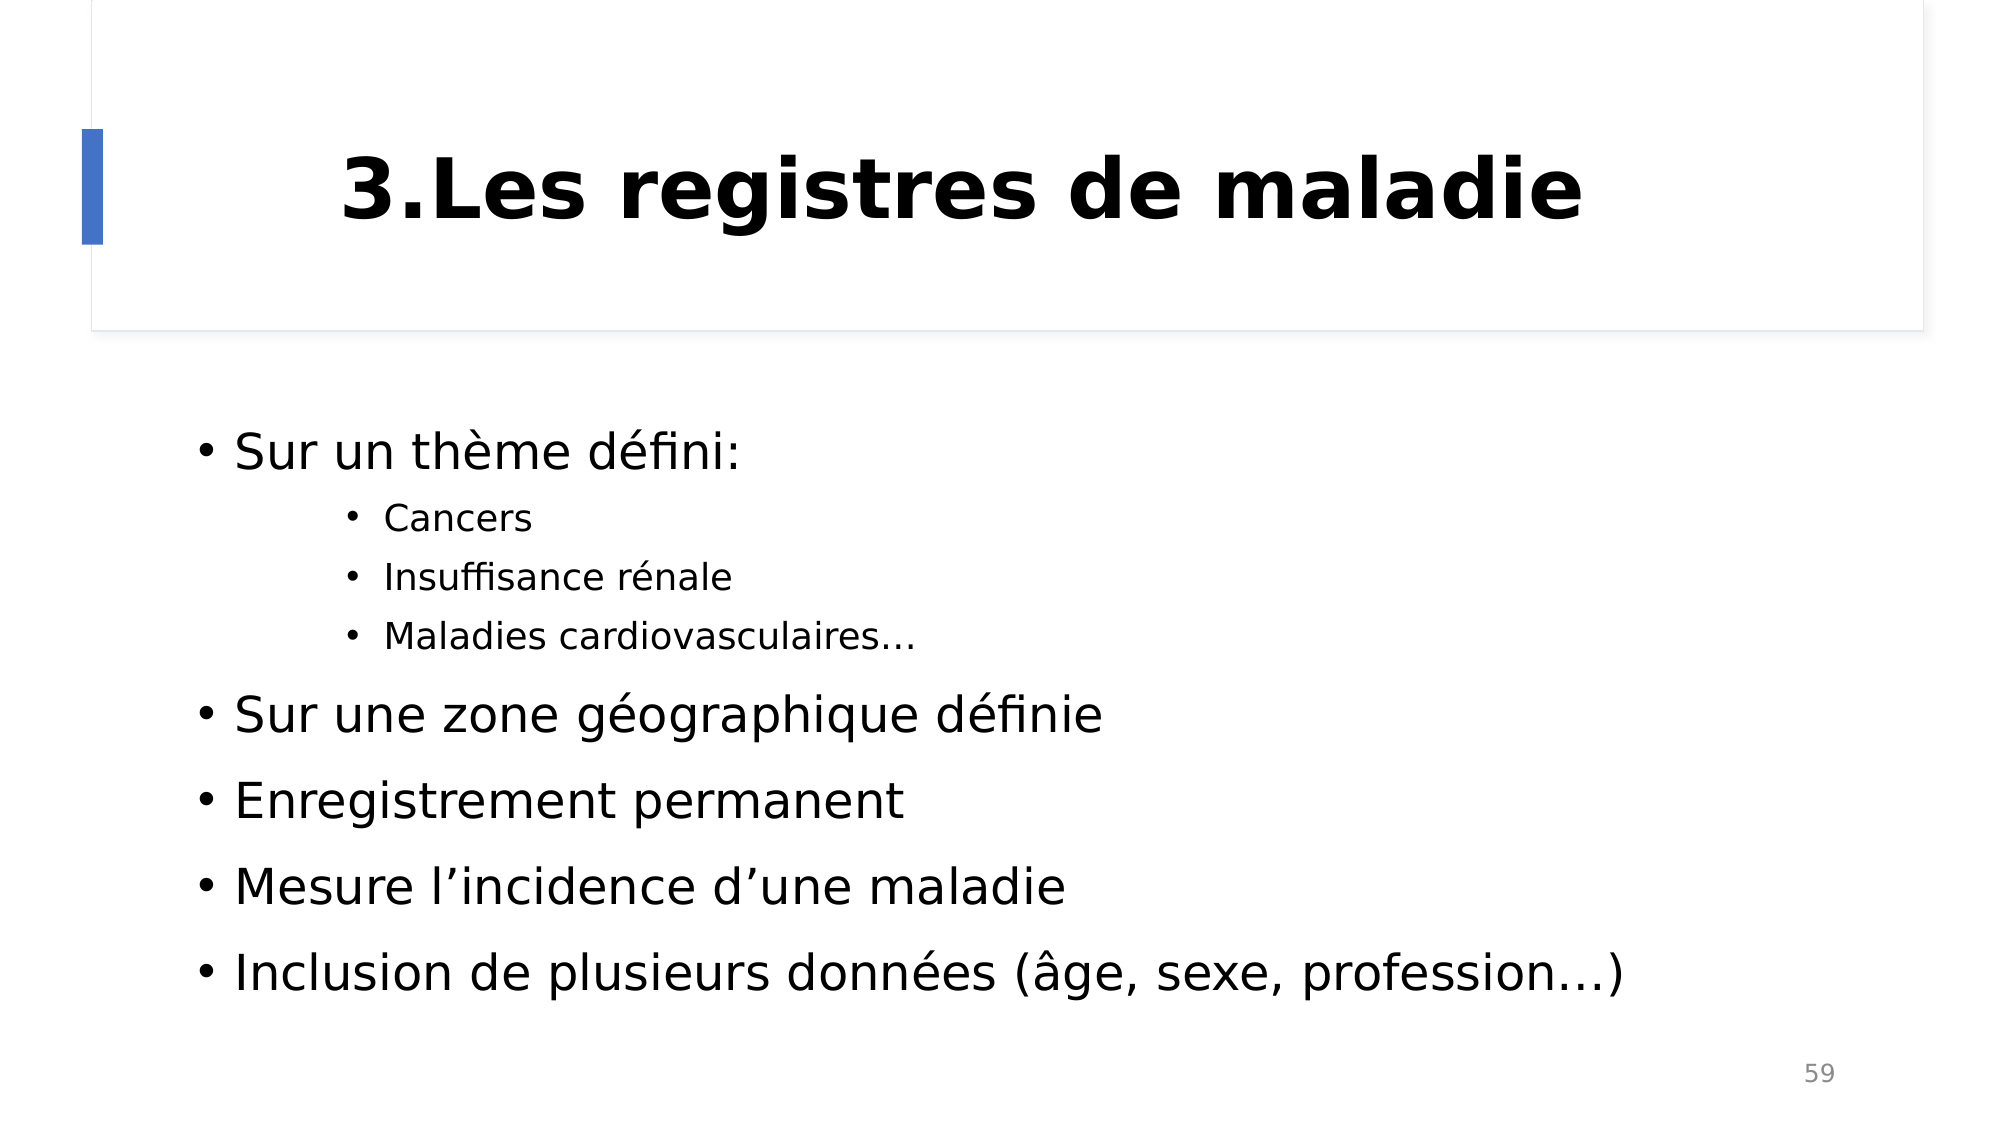

# Les registres de maladie
Sur un thème défini:
Cancers
Insuffisance rénale
Maladies cardiovasculaires…
Sur une zone géographique définie
Enregistrement permanent
Mesure l’incidence d’une maladie
Inclusion de plusieurs données (âge, sexe, profession…)

59